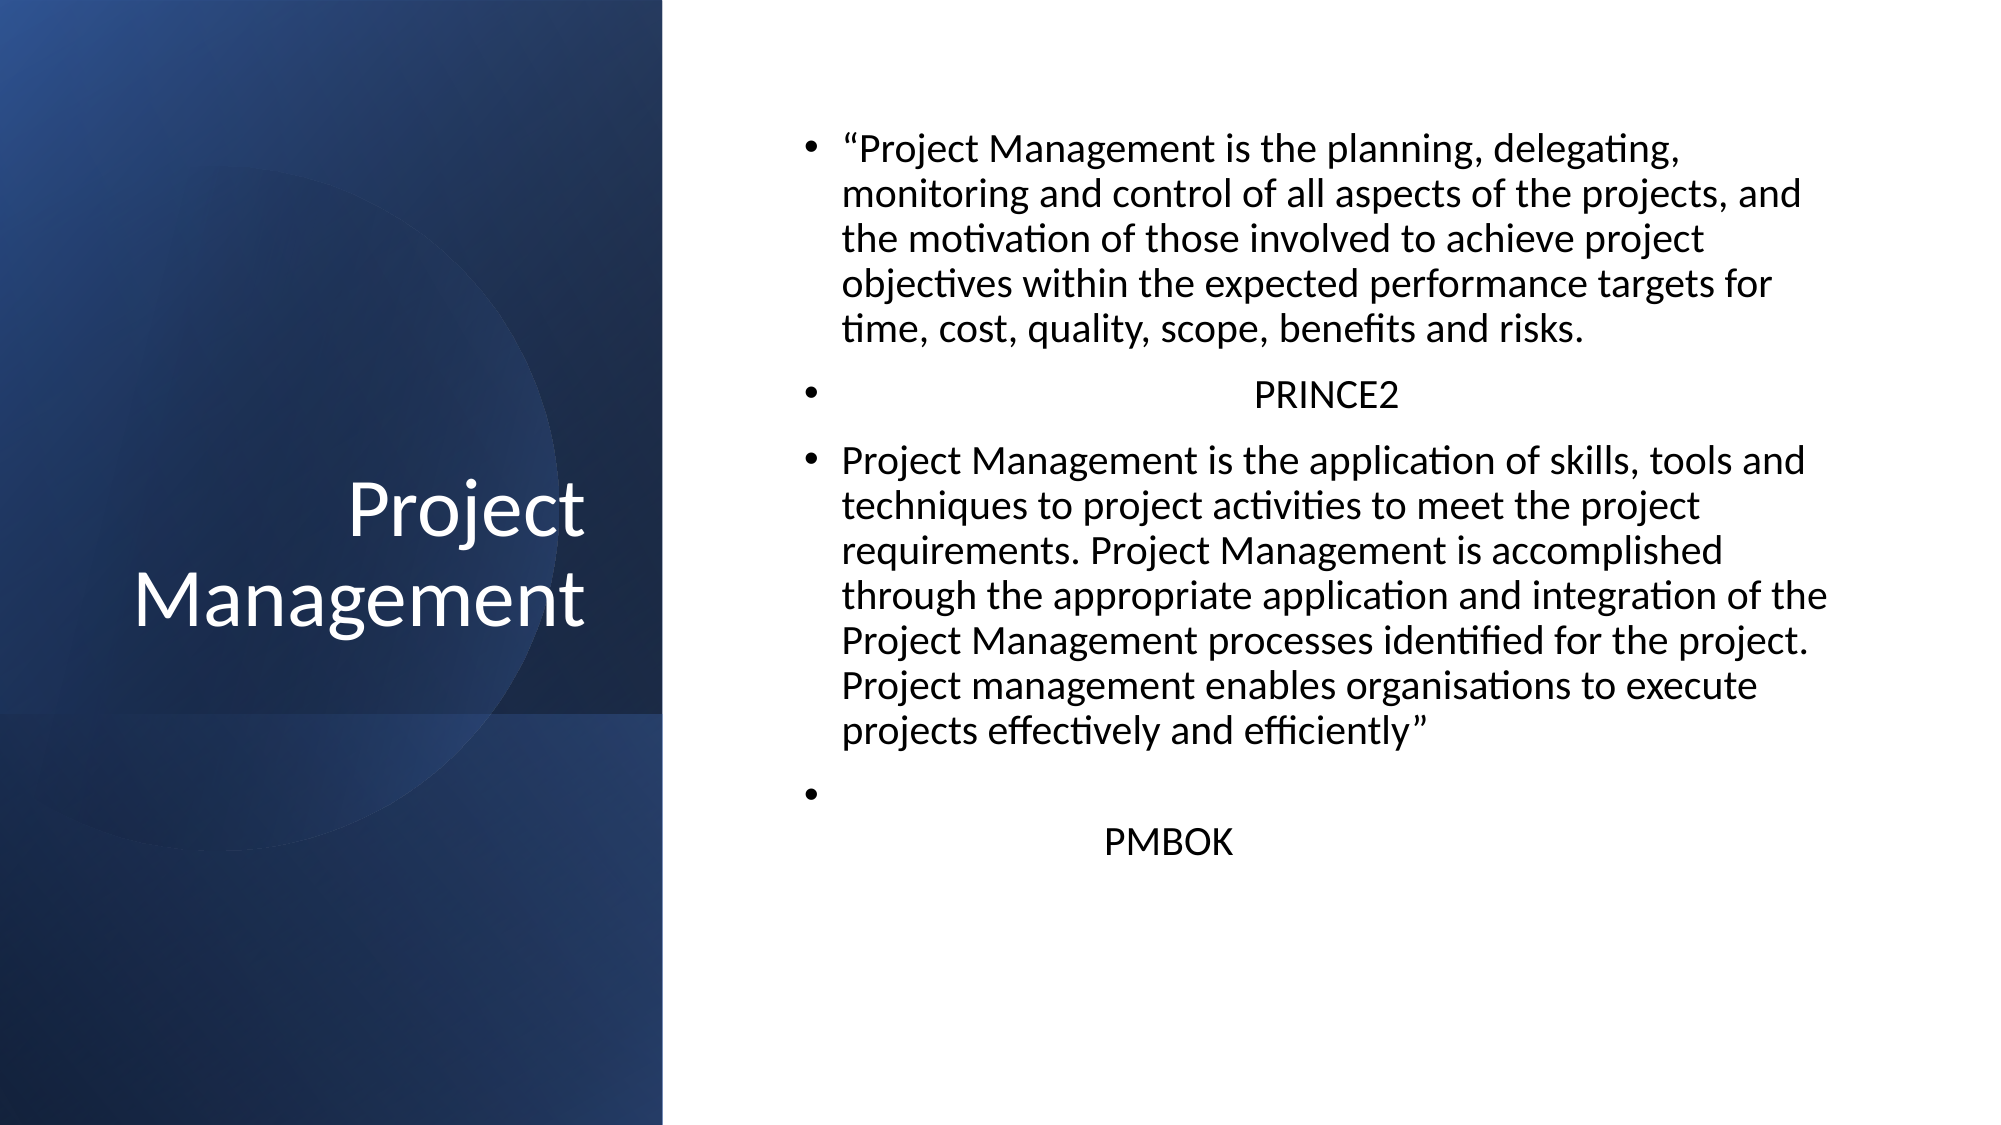

# Project Management
“Project Management is the planning, delegating, monitoring and control of all aspects of the projects, and the motivation of those involved to achieve project objectives within the expected performance targets for time, cost, quality, scope, benefits and risks.
			PRINCE2
Project Management is the application of skills, tools and techniques to project activities to meet the project requirements. Project Management is accomplished through the appropriate application and integration of the Project Management processes identified for the project. Project management enables organisations to execute projects effectively and efficiently”
								PMBOK